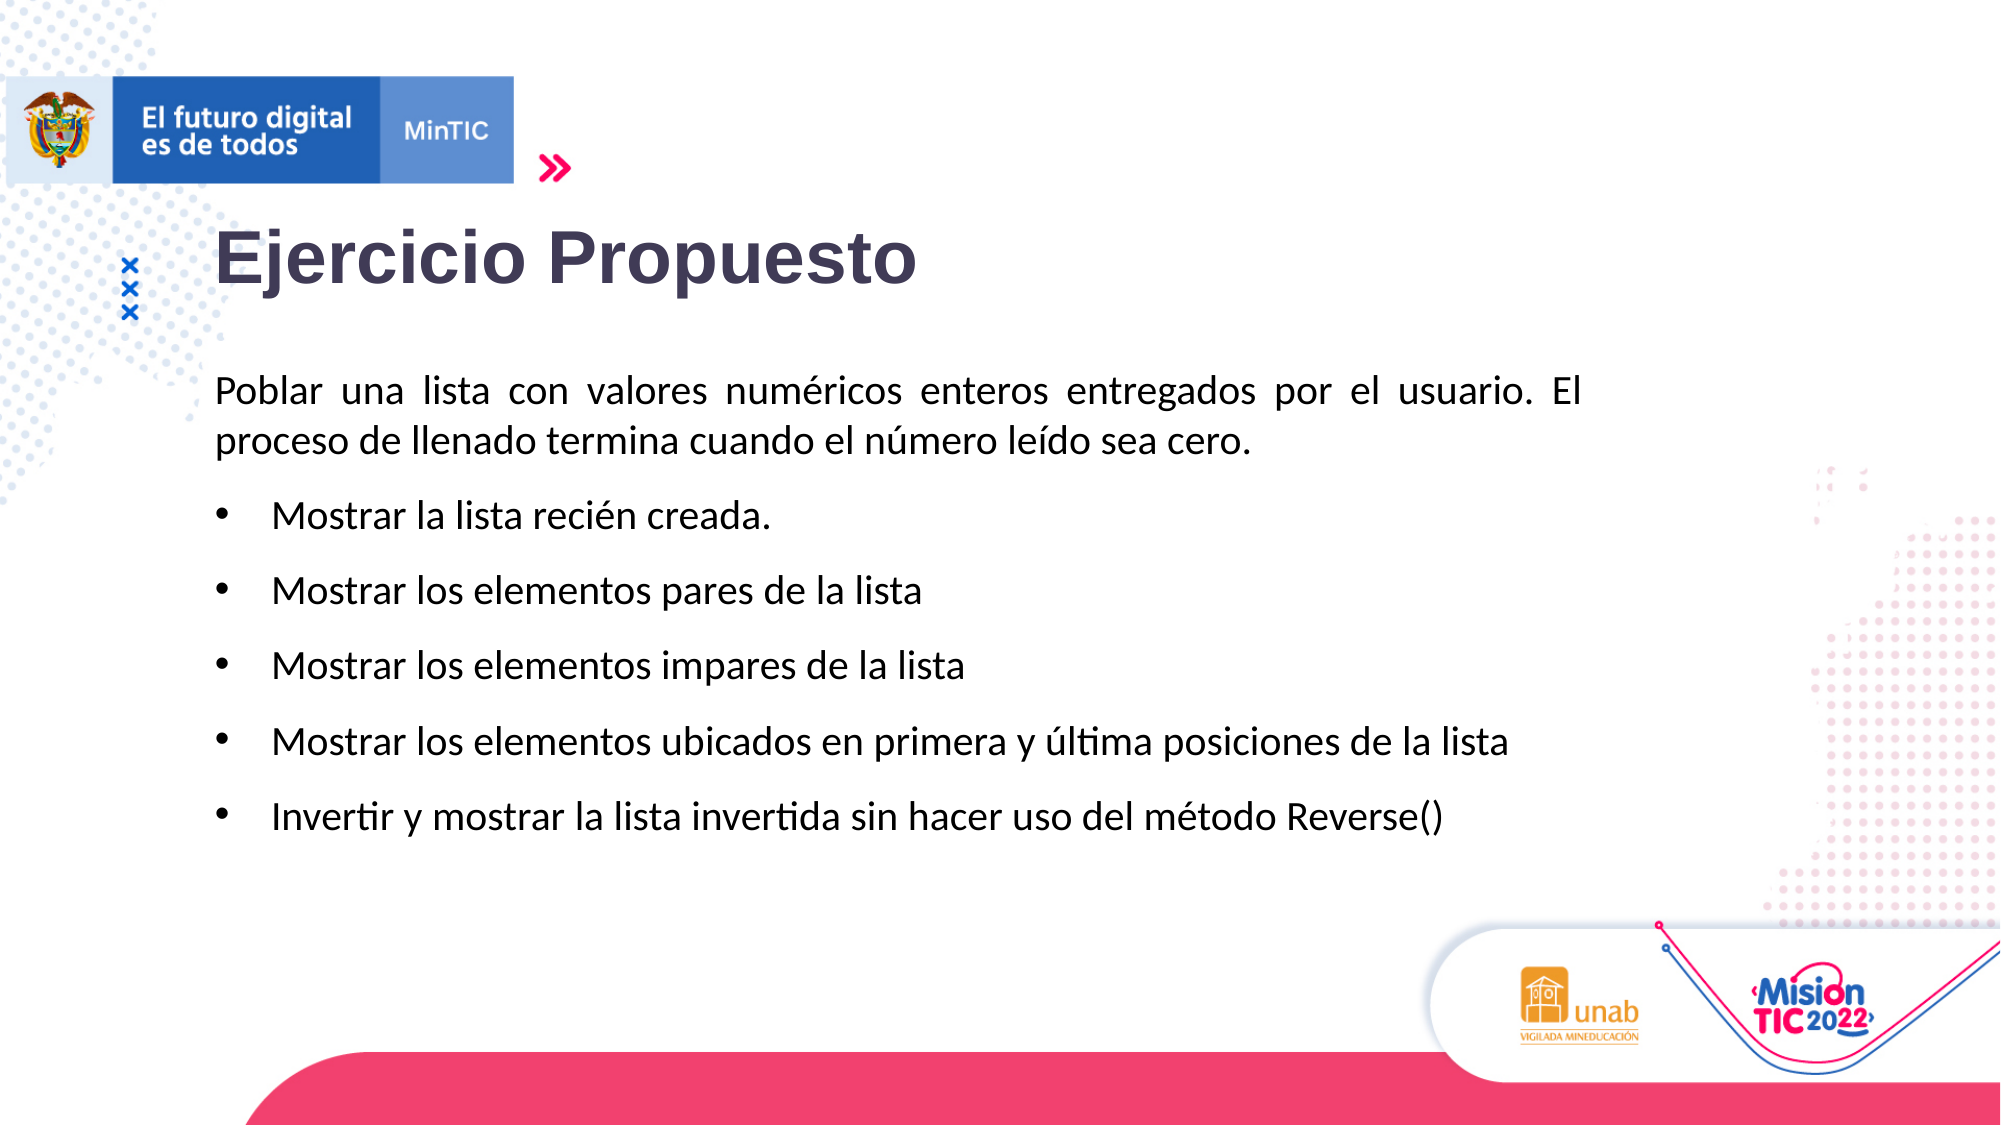

Ejercicio Propuesto
Poblar una lista con valores numéricos enteros entregados por el usuario. El proceso de llenado termina cuando el número leído sea cero.
Mostrar la lista recién creada.
Mostrar los elementos pares de la lista
Mostrar los elementos impares de la lista
Mostrar los elementos ubicados en primera y última posiciones de la lista
Invertir y mostrar la lista invertida sin hacer uso del método Reverse()